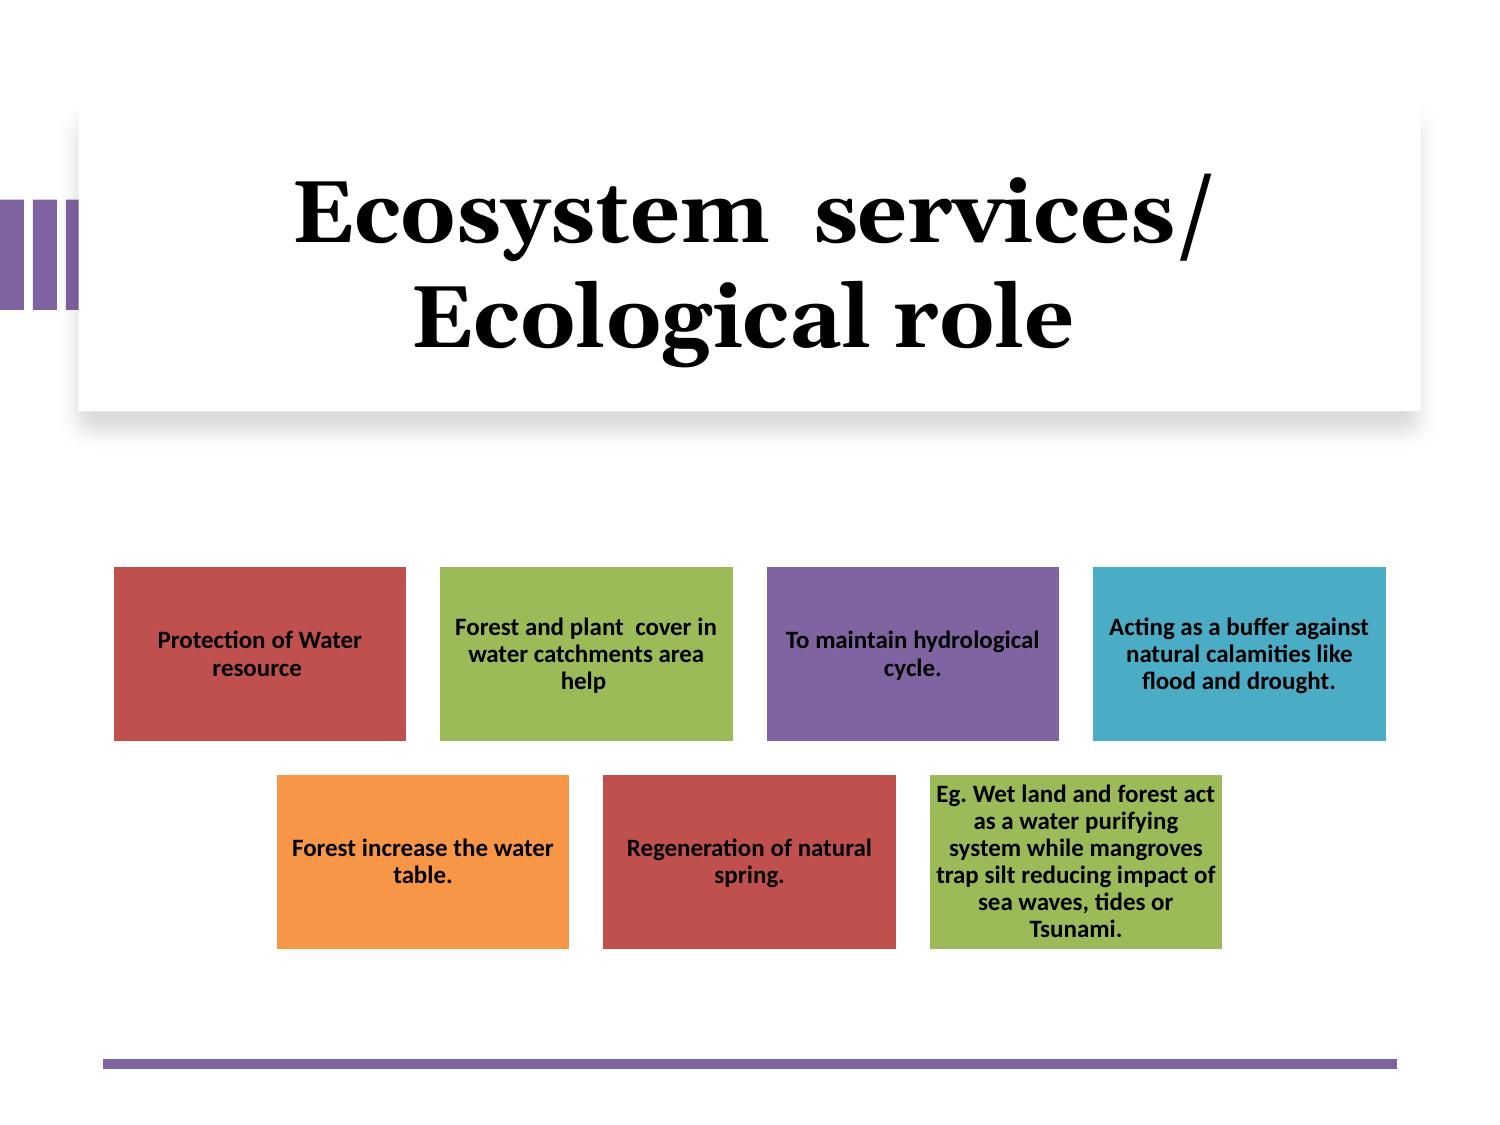

# Ecosystem  services/ Ecological role

Protection of Water resource
Forest and plant  cover in water catchments area help
To maintain hydrological cycle.
Acting as a buffer against natural calamities like flood and drought.
Forest increase the water table.
Regeneration of natural spring.
Eg. Wet land and forest act as a water purifying system while mangroves trap silt reducing impact of sea waves, tides or Tsunami.